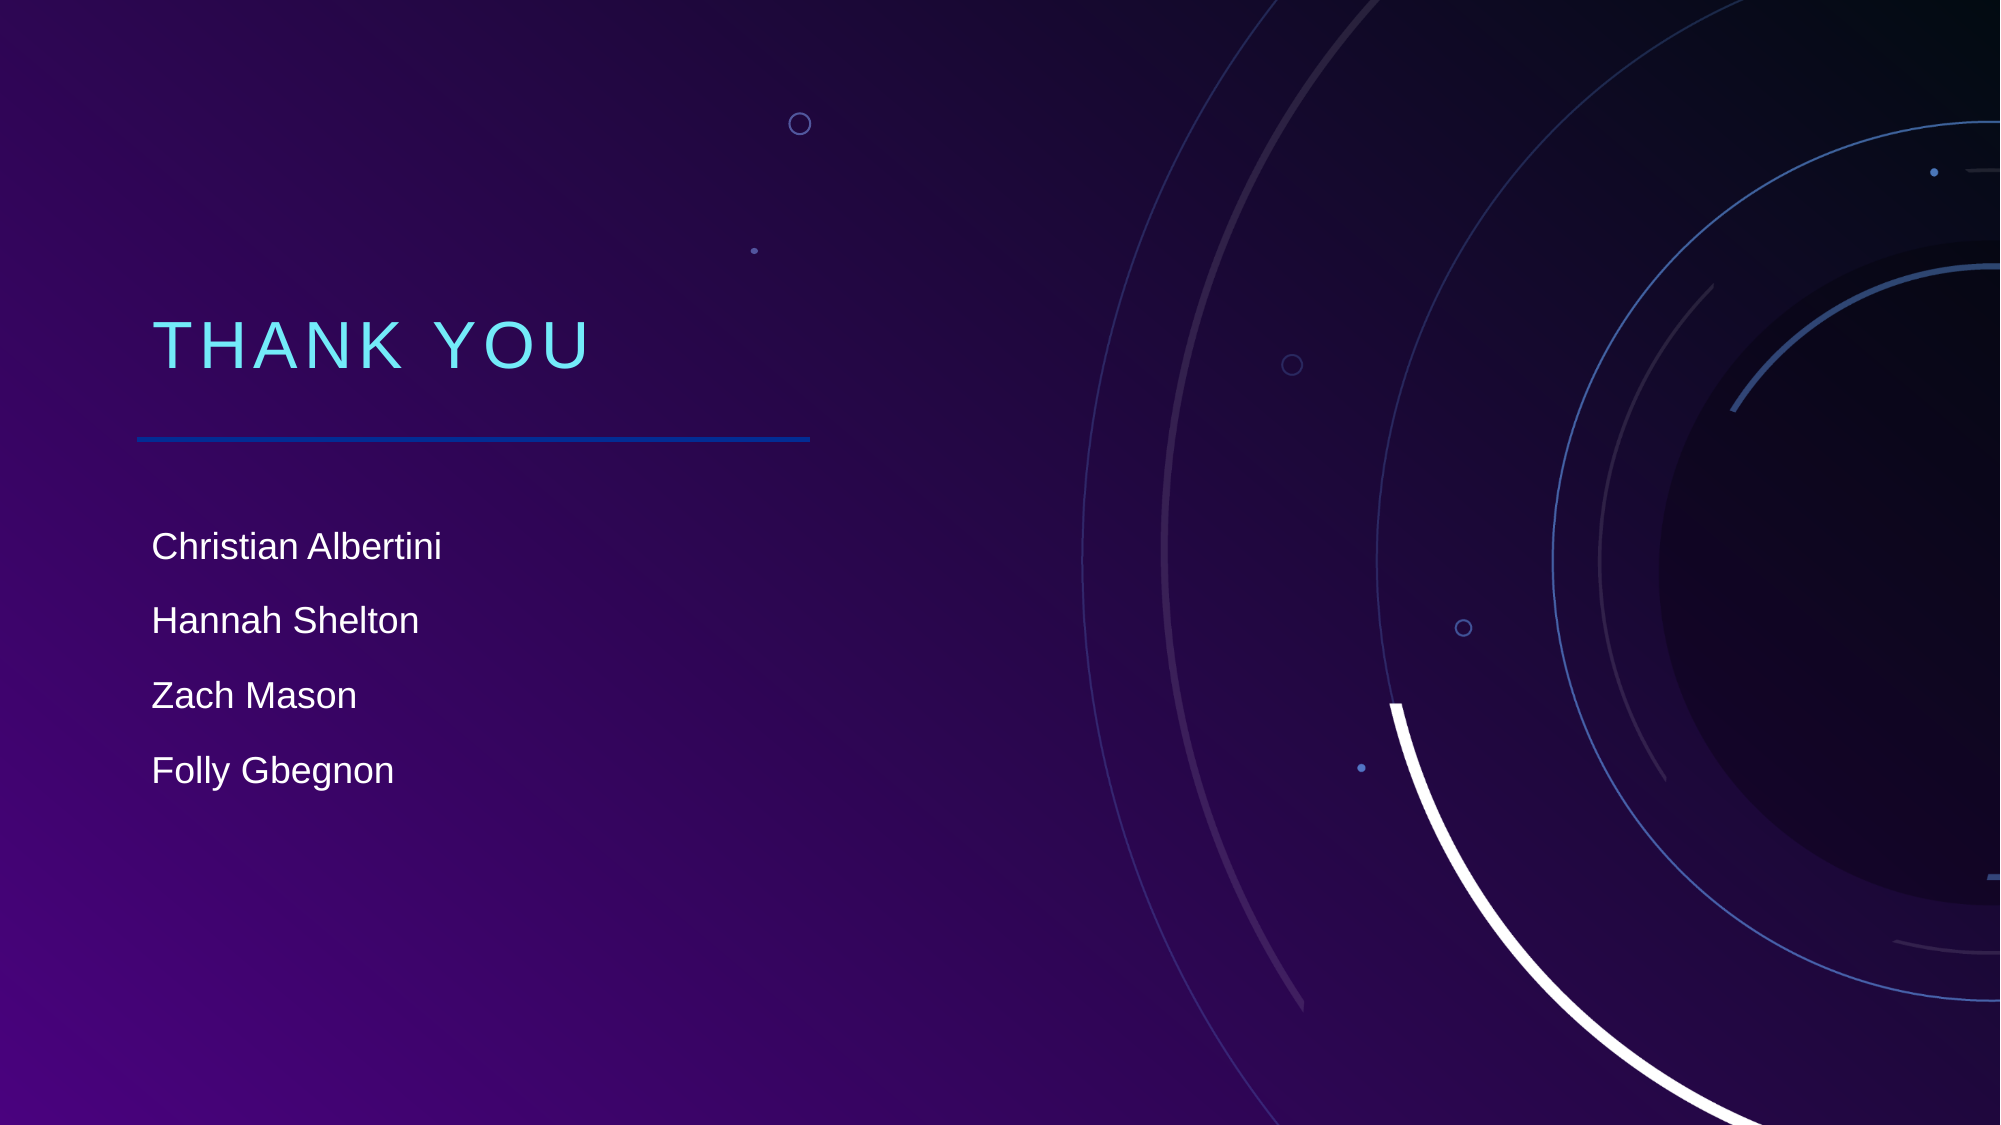

# THANK YOU
Christian Albertini
Hannah Shelton
Zach Mason
Folly Gbegnon